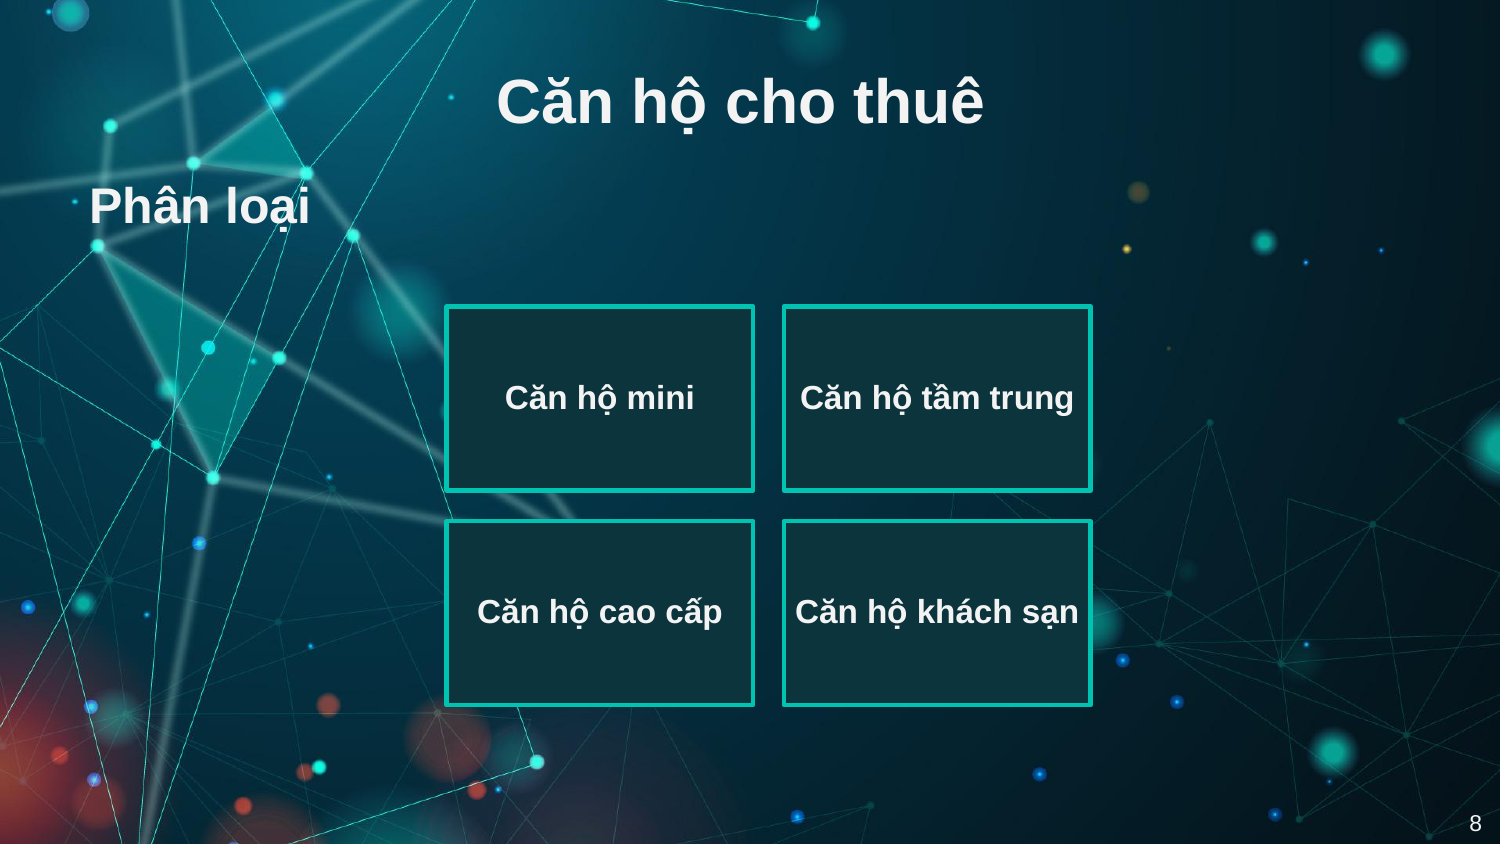

# Căn hộ cho thuê
Phân loại
Căn hộ mini
Căn hộ tầm trung
Căn hộ cao cấp
Căn hộ khách sạn
8